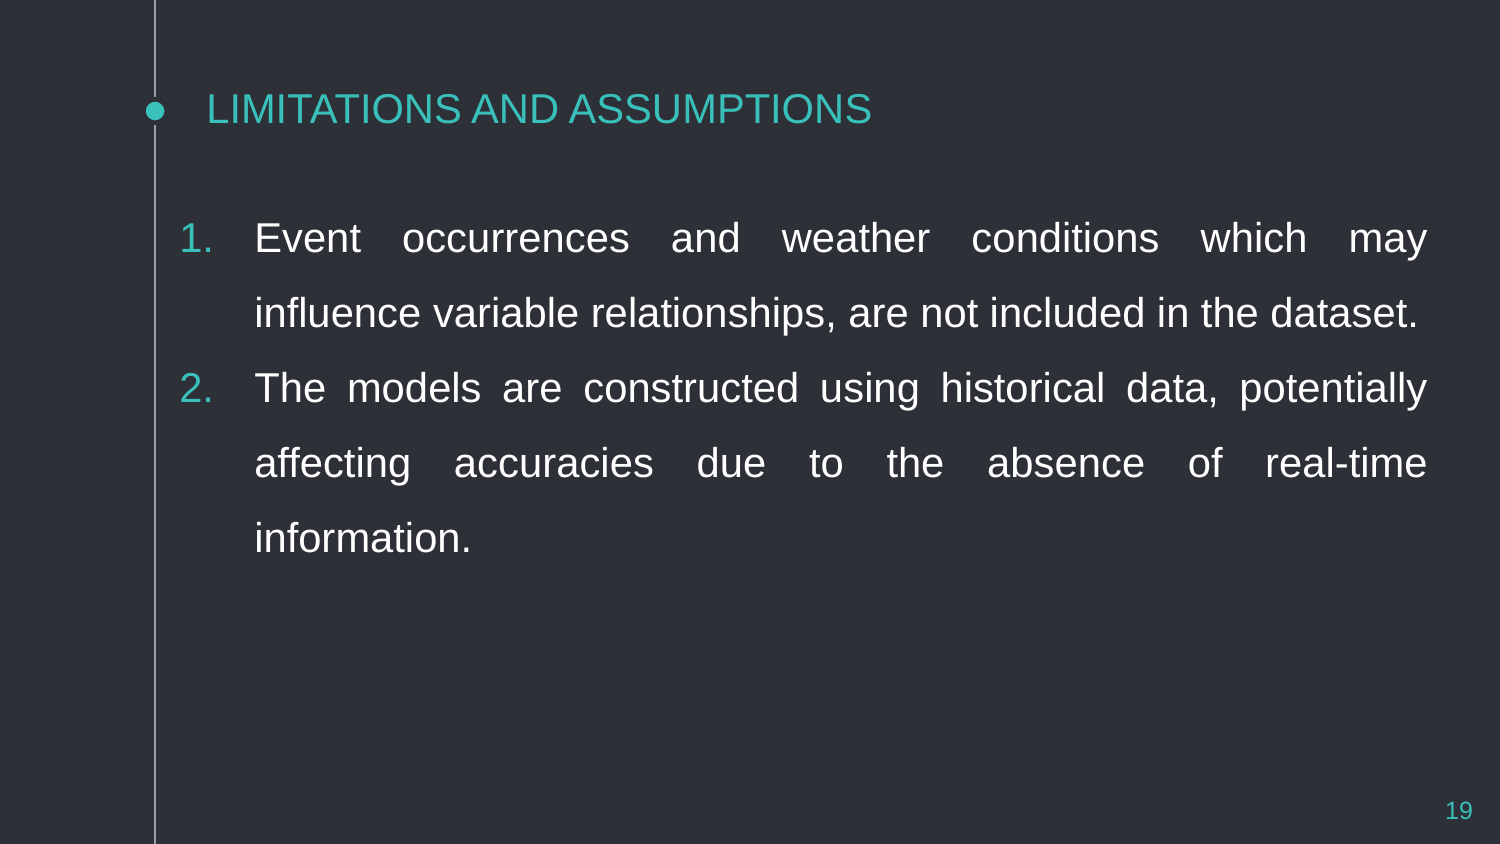

# LIMITATIONS AND ASSUMPTIONS
Event occurrences and weather conditions which may influence variable relationships, are not included in the dataset.
The models are constructed using historical data, potentially affecting accuracies due to the absence of real-time information.

19